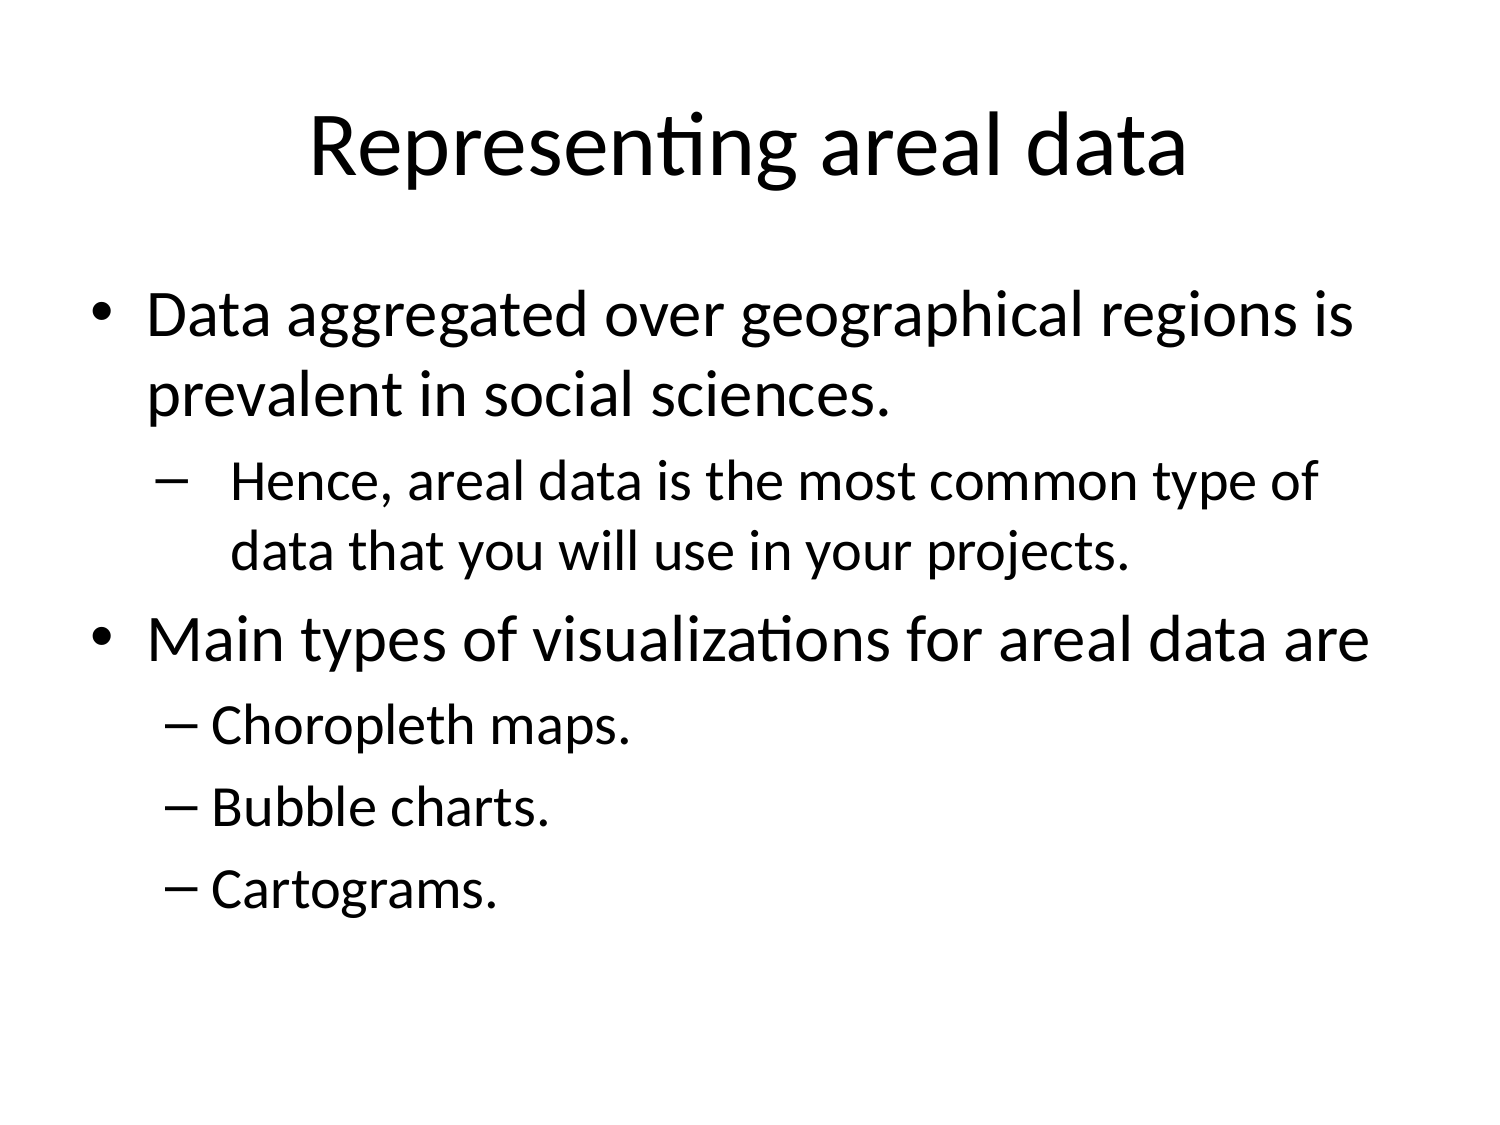

# Representing areal data
Data aggregated over geographical regions is prevalent in social sciences.
Hence, areal data is the most common type of data that you will use in your projects.
Main types of visualizations for areal data are
Choropleth maps.
Bubble charts.
Cartograms.